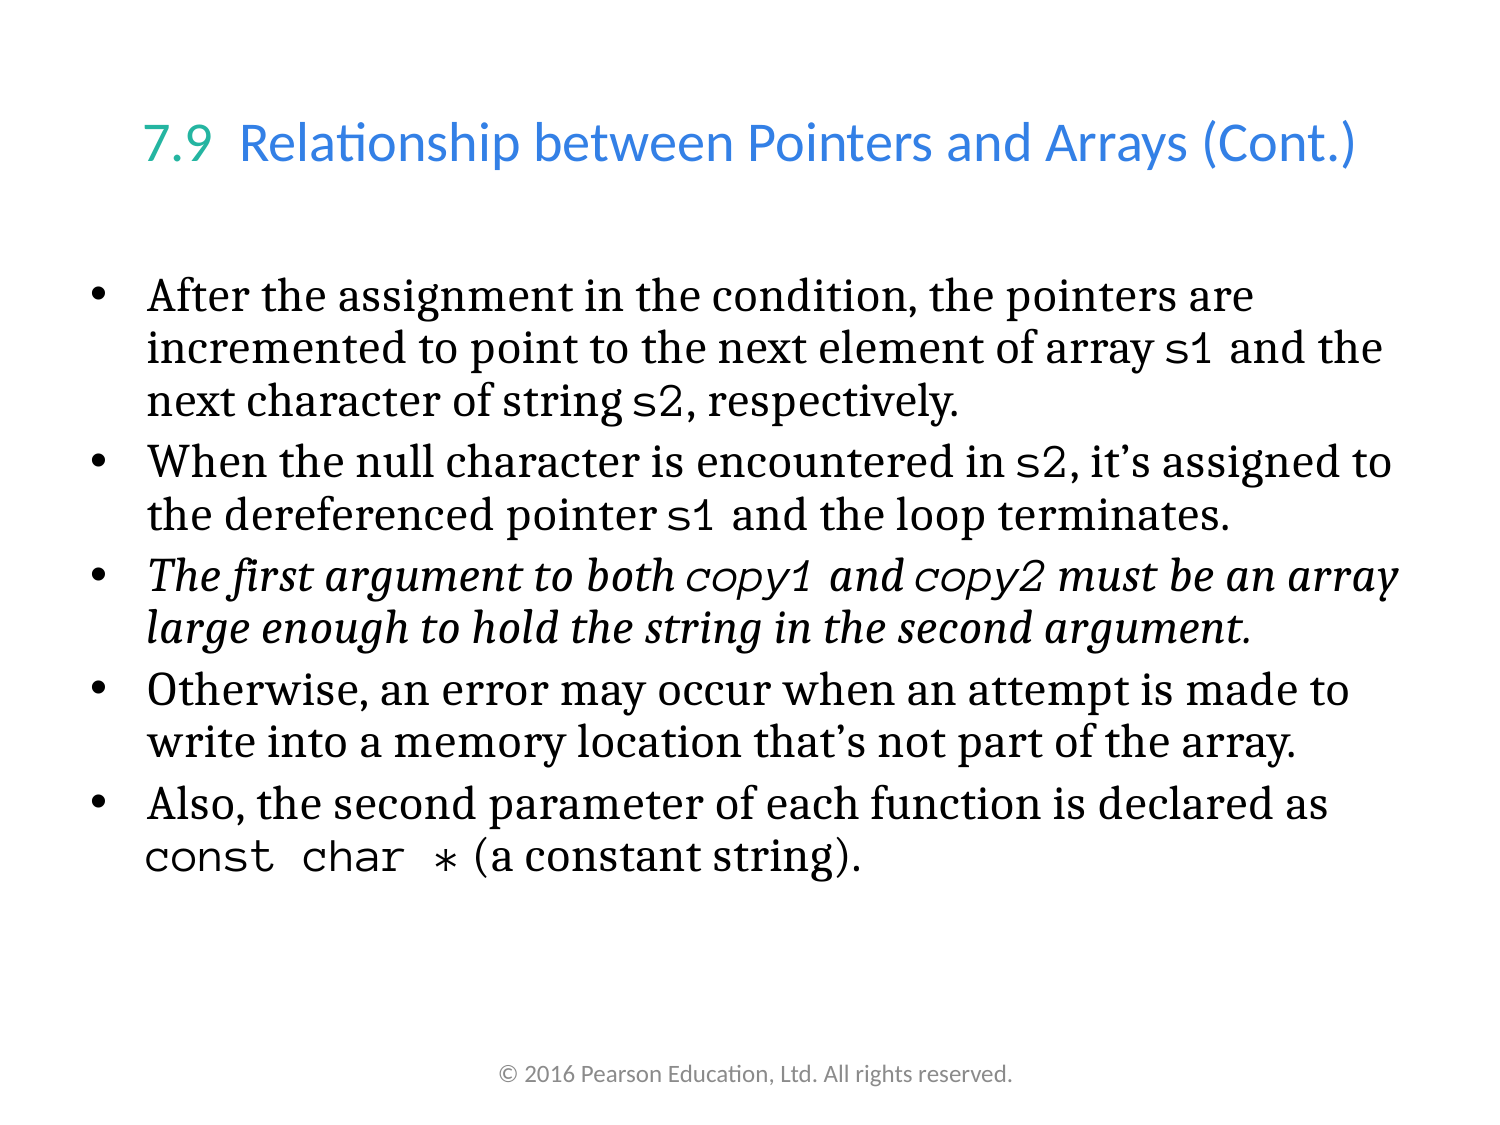

# 7.9  Relationship between Pointers and Arrays (Cont.)
After the assignment in the condition, the pointers are incremented to point to the next element of array s1 and the next character of string s2, respectively.
When the null character is encountered in s2, it’s assigned to the dereferenced pointer s1 and the loop terminates.
The first argument to both copy1 and copy2 must be an array large enough to hold the string in the second argument.
Otherwise, an error may occur when an attempt is made to write into a memory location that’s not part of the array.
Also, the second parameter of each function is declared as const char * (a constant string).
© 2016 Pearson Education, Ltd. All rights reserved.